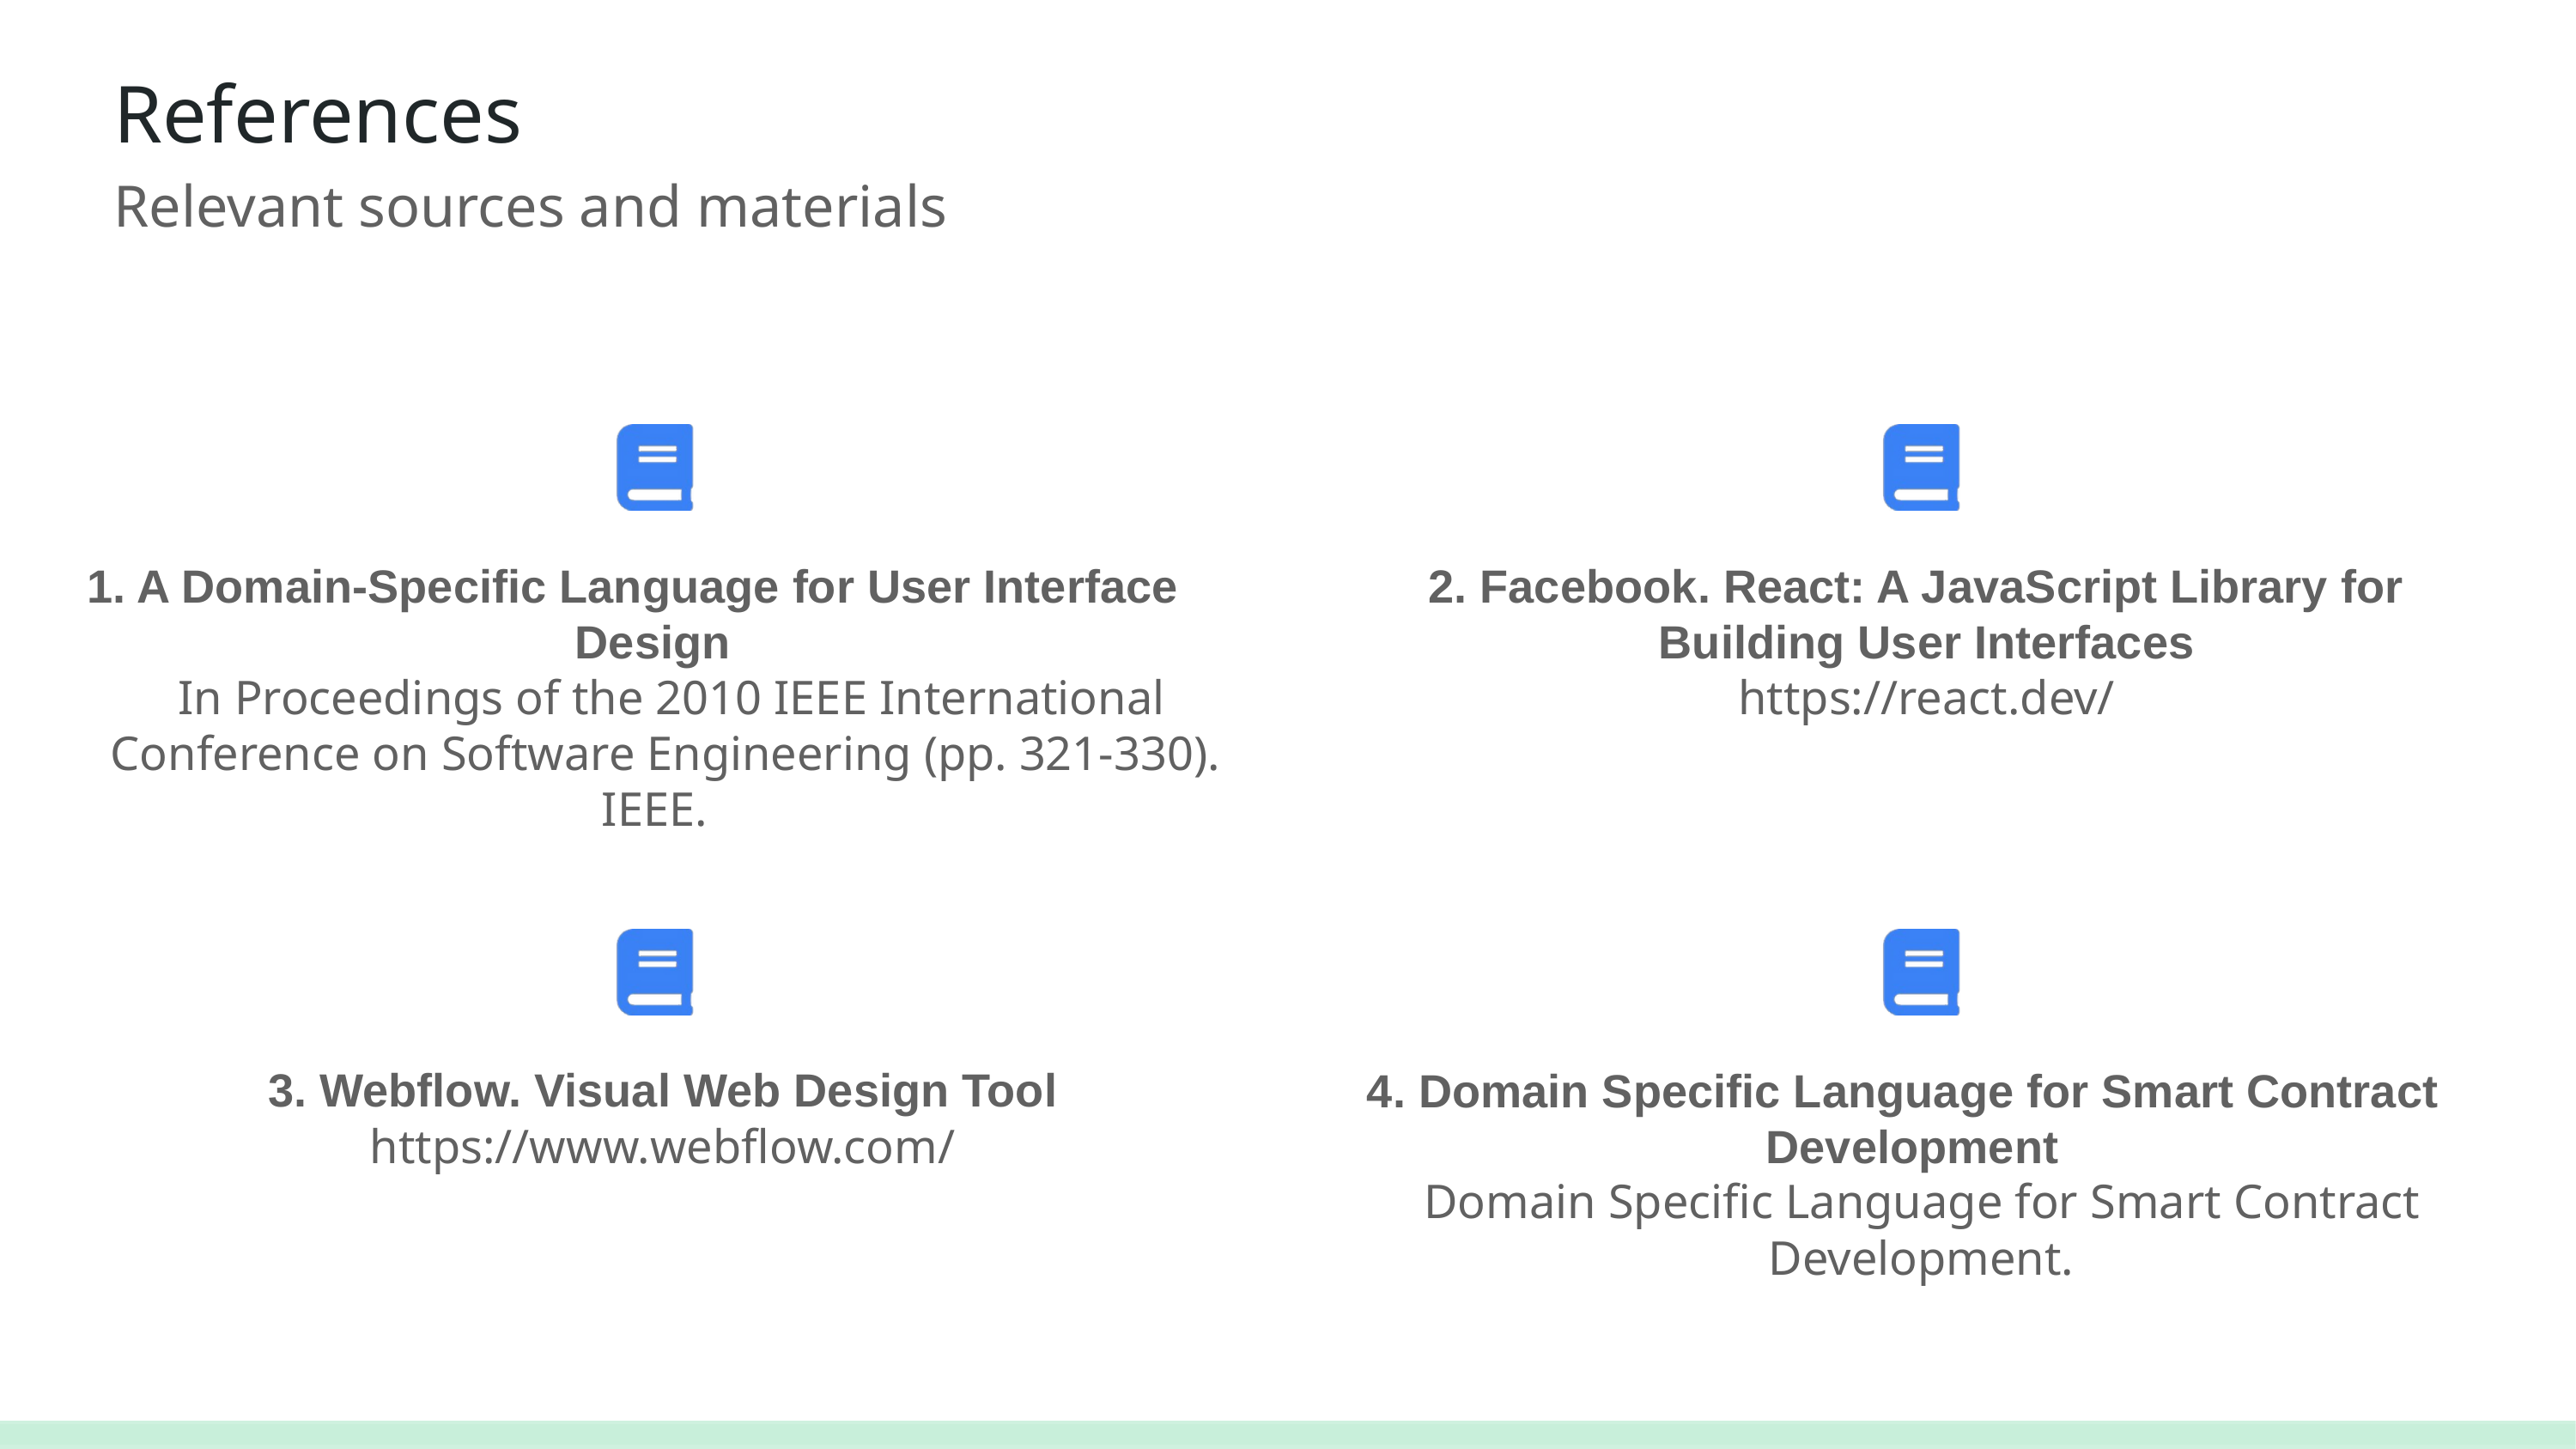

References
Relevant sources and materials

1. A Domain-Specific Language for User Interface
2. Facebook. React: A JavaScript Library for
Design
Building User Interfaces https://react.dev/
In Proceedings of the 2010 IEEE International Conference on Software Engineering (pp. 321-330).
IEEE.

3. Webflow. Visual Web Design Tool https://www.webflow.com/
4. Domain Specific Language for Smart Contract
Development
Domain Specific Language for Smart Contract
Development.